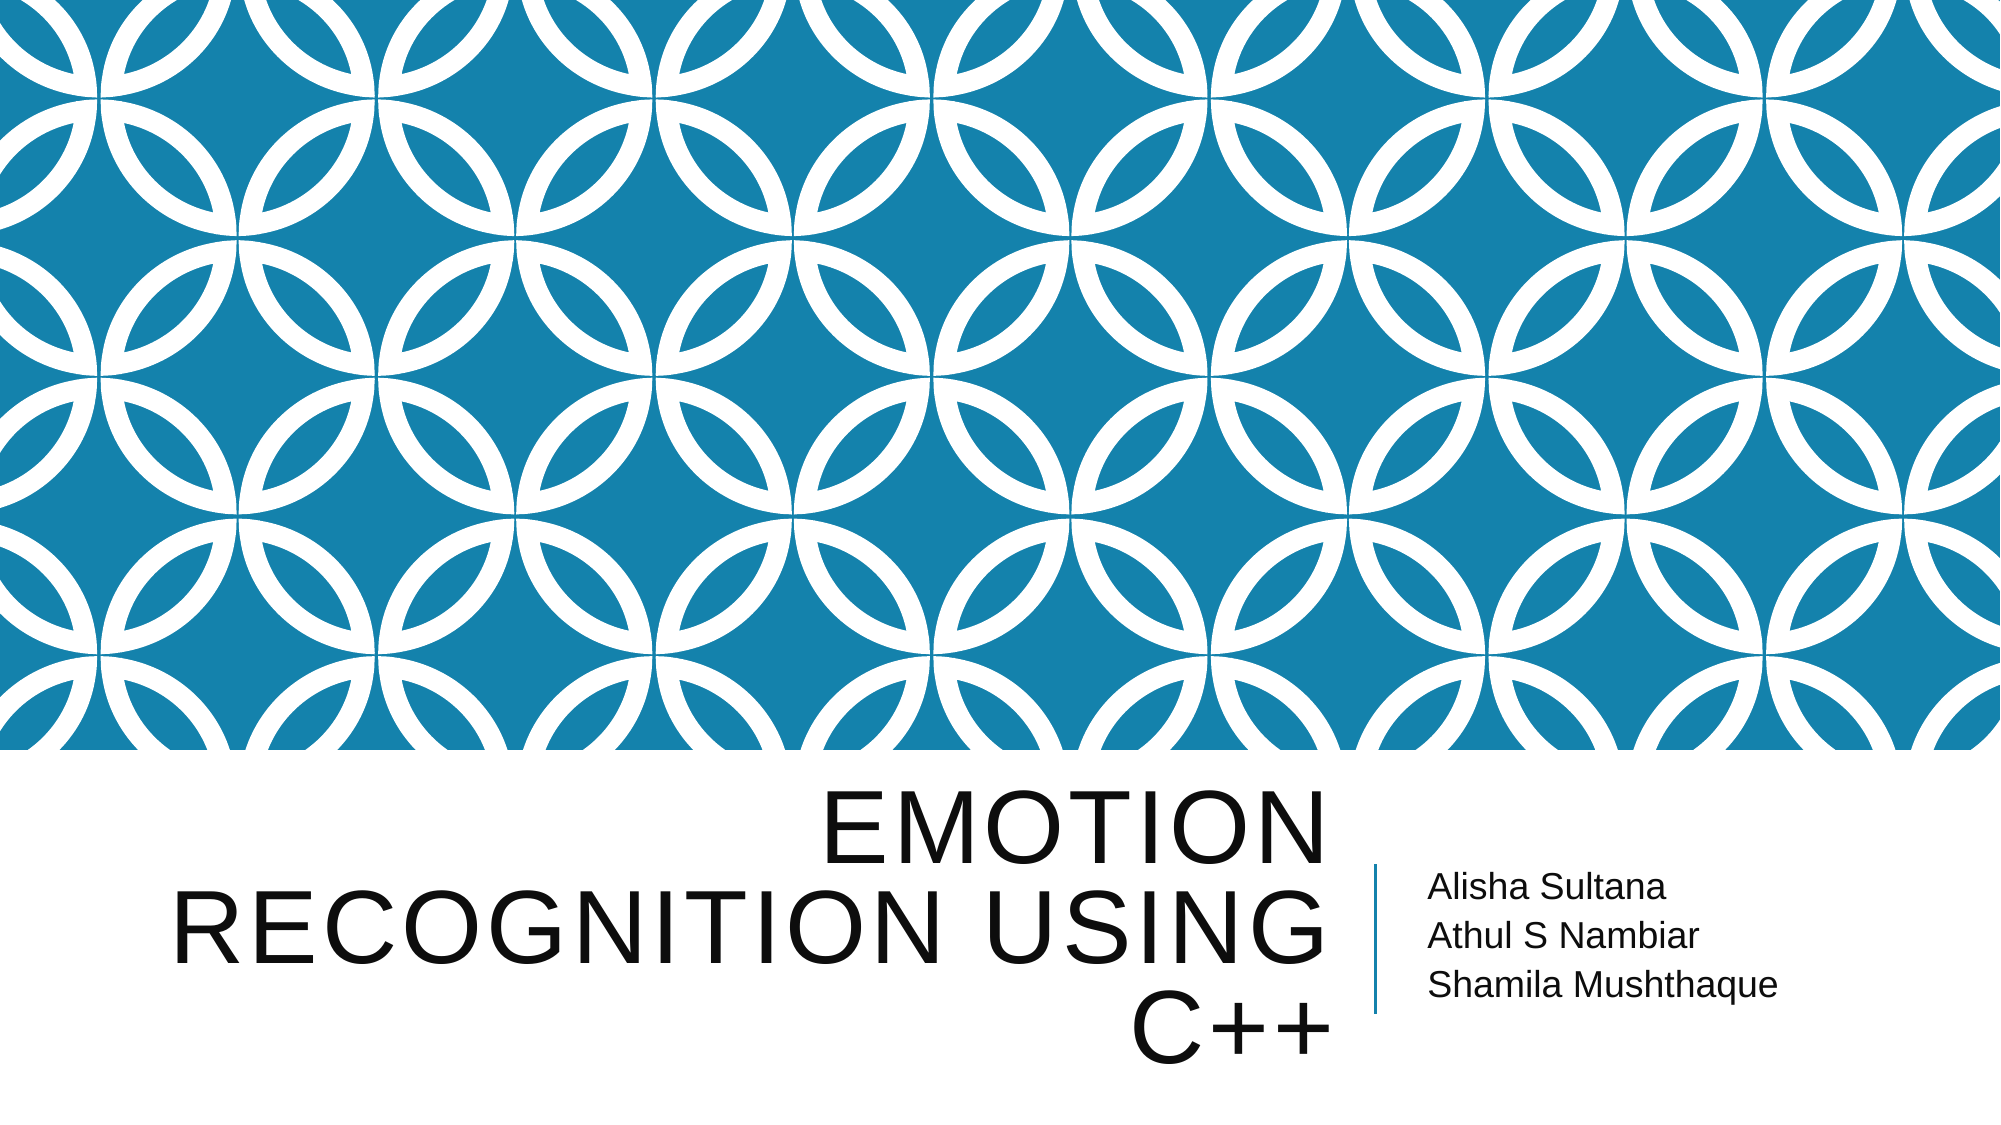

# Emotion Recognition Using c++
Alisha Sultana
Athul S Nambiar
Shamila Mushthaque